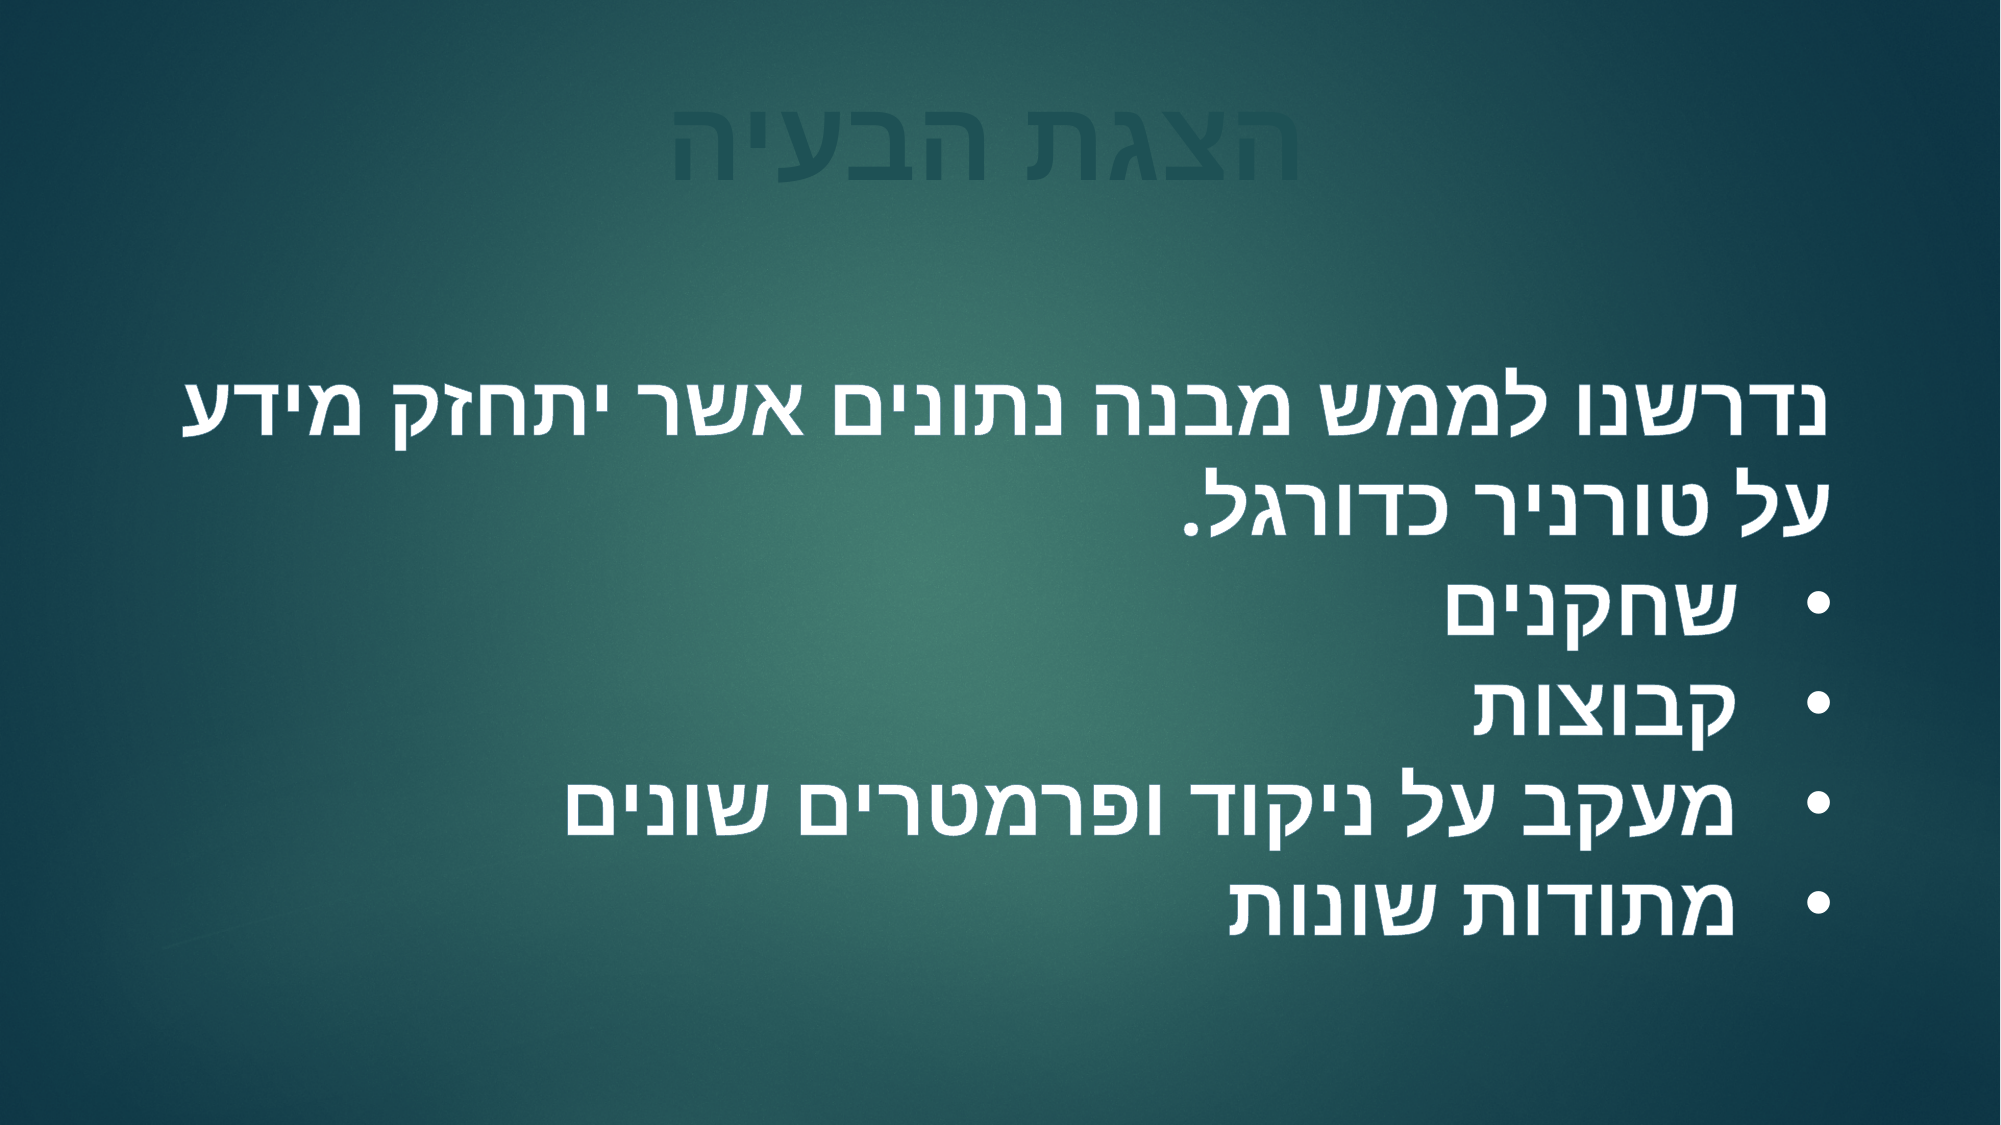

הצגת הבעיה
נדרשנו לממש מבנה נתונים אשר יתחזק מידע
על טורניר כדורגל.
שחקנים
קבוצות
מעקב על ניקוד ופרמטרים שונים
מתודות שונות